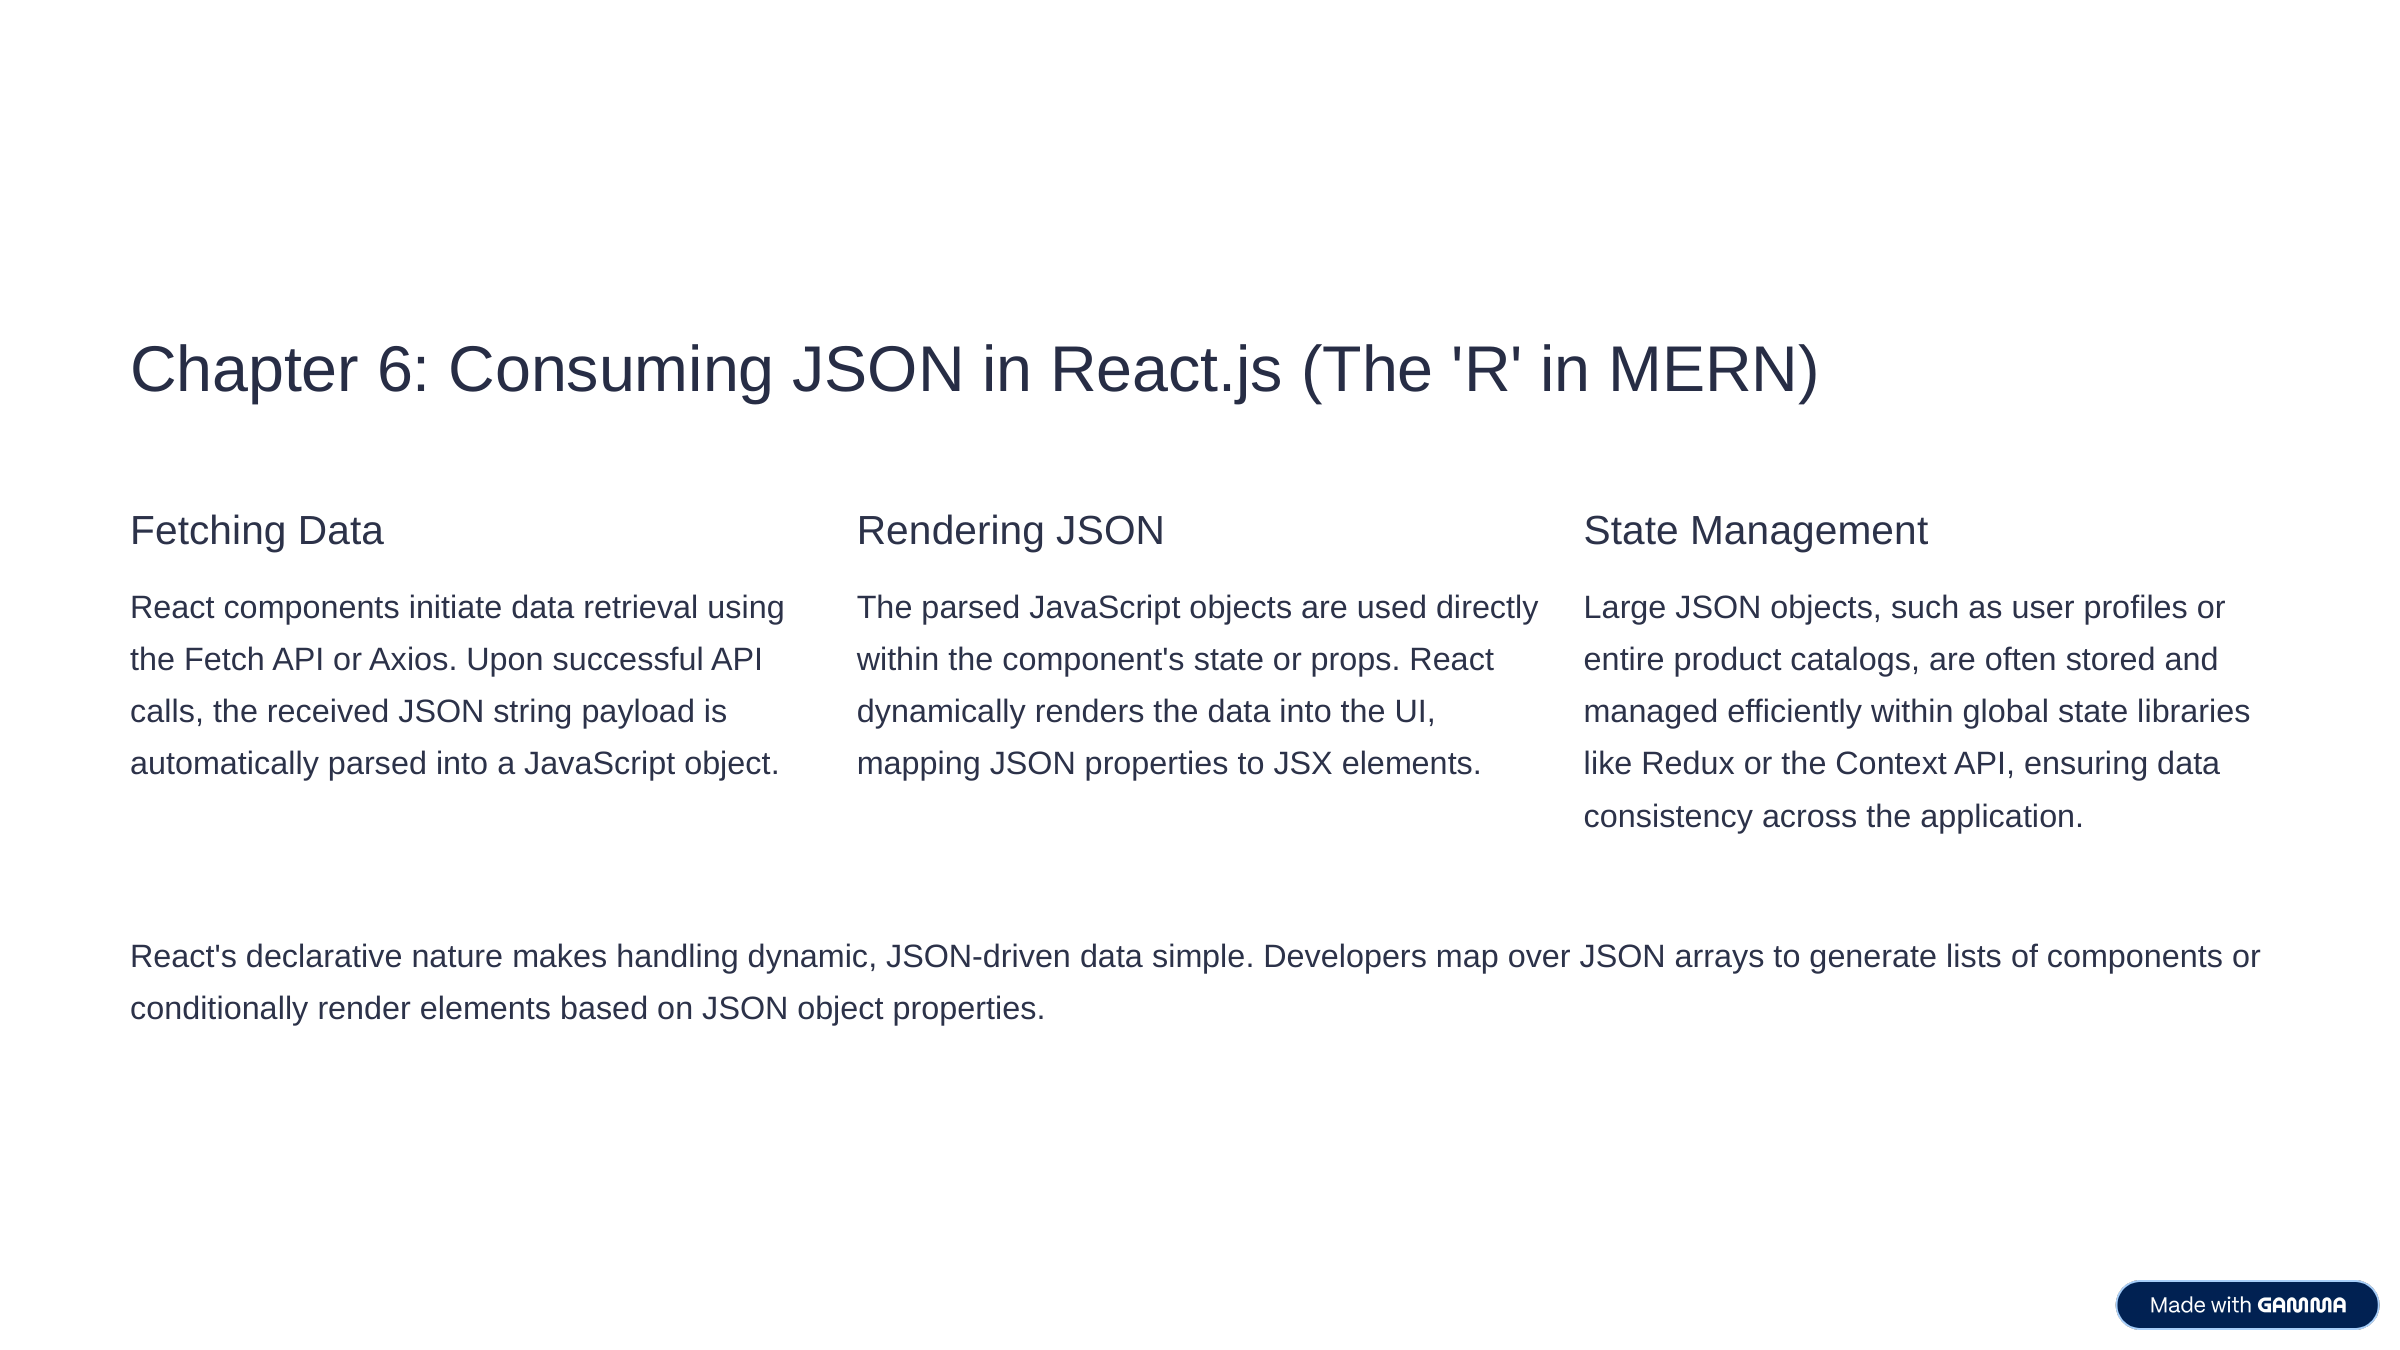

Chapter 6: Consuming JSON in React.js (The 'R' in MERN)
Fetching Data
Rendering JSON
State Management
React components initiate data retrieval using the Fetch API or Axios. Upon successful API calls, the received JSON string payload is automatically parsed into a JavaScript object.
The parsed JavaScript objects are used directly within the component's state or props. React dynamically renders the data into the UI, mapping JSON properties to JSX elements.
Large JSON objects, such as user profiles or entire product catalogs, are often stored and managed efficiently within global state libraries like Redux or the Context API, ensuring data consistency across the application.
React's declarative nature makes handling dynamic, JSON-driven data simple. Developers map over JSON arrays to generate lists of components or conditionally render elements based on JSON object properties.